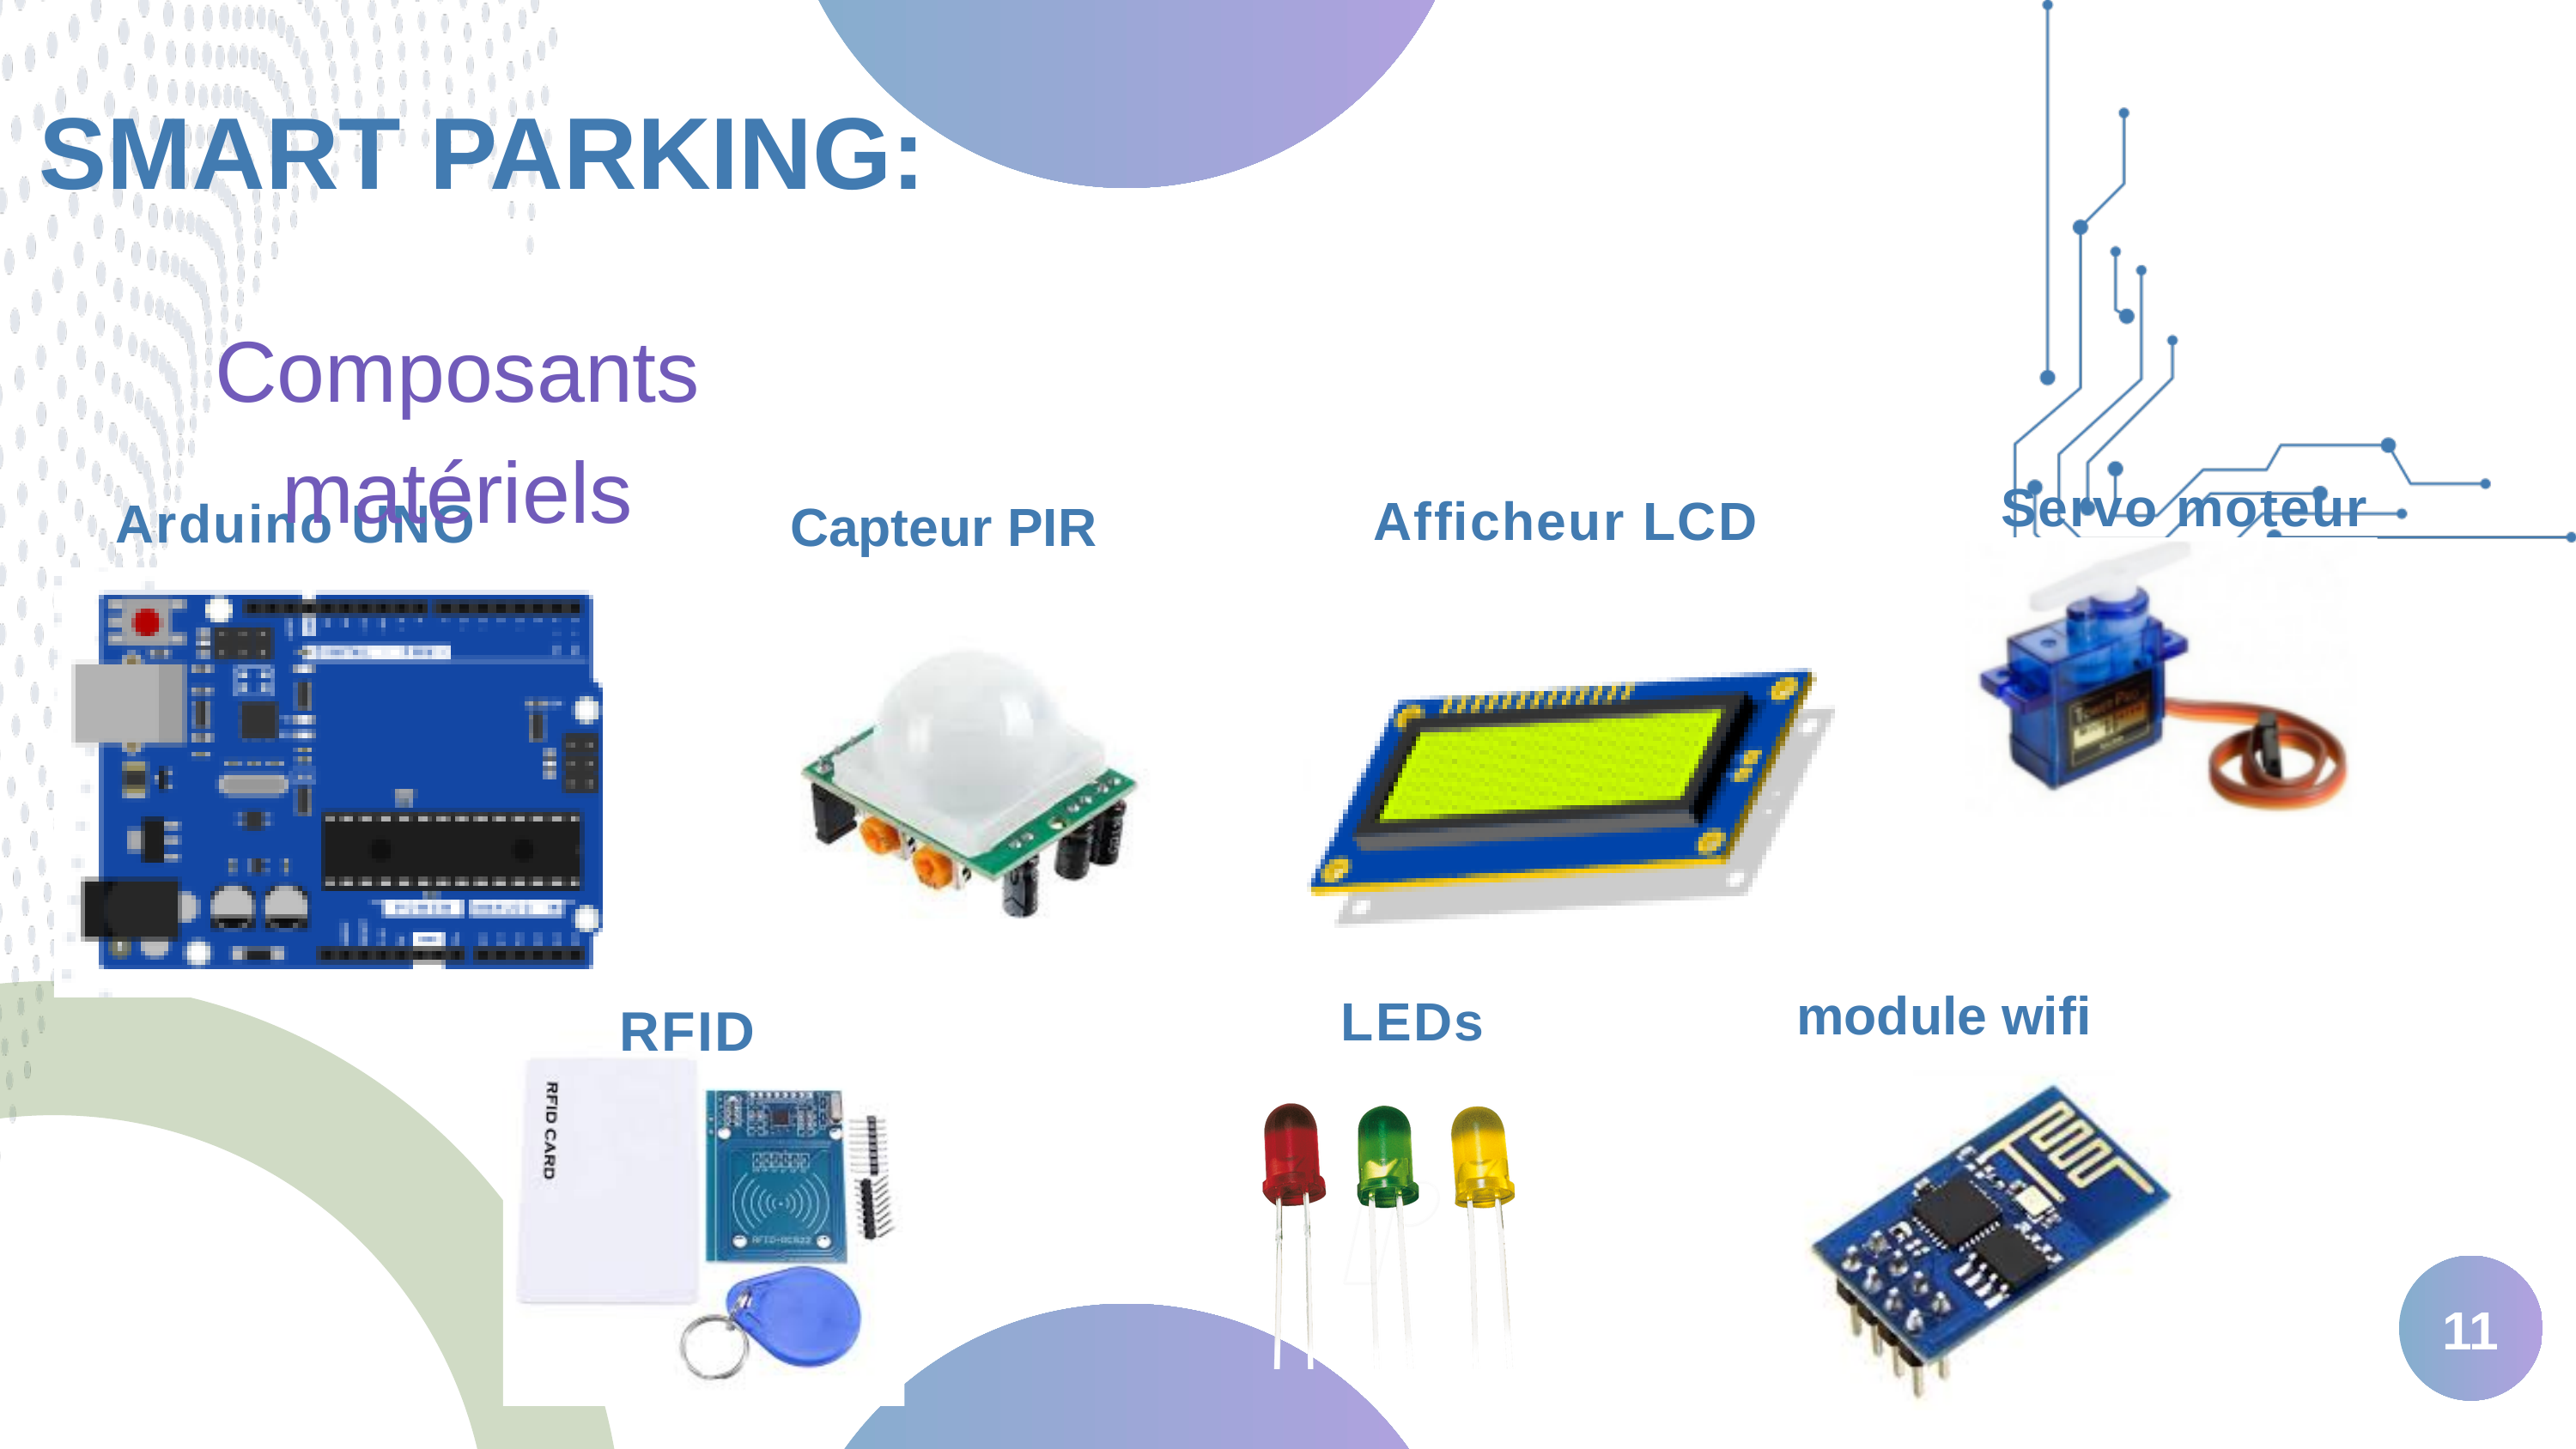

SMART PARKING:
Composants matériels
Servo moteur
Capteur PIR
Afficheur LCD

Arduino UNO

module wifi
LEDs
RFID

11